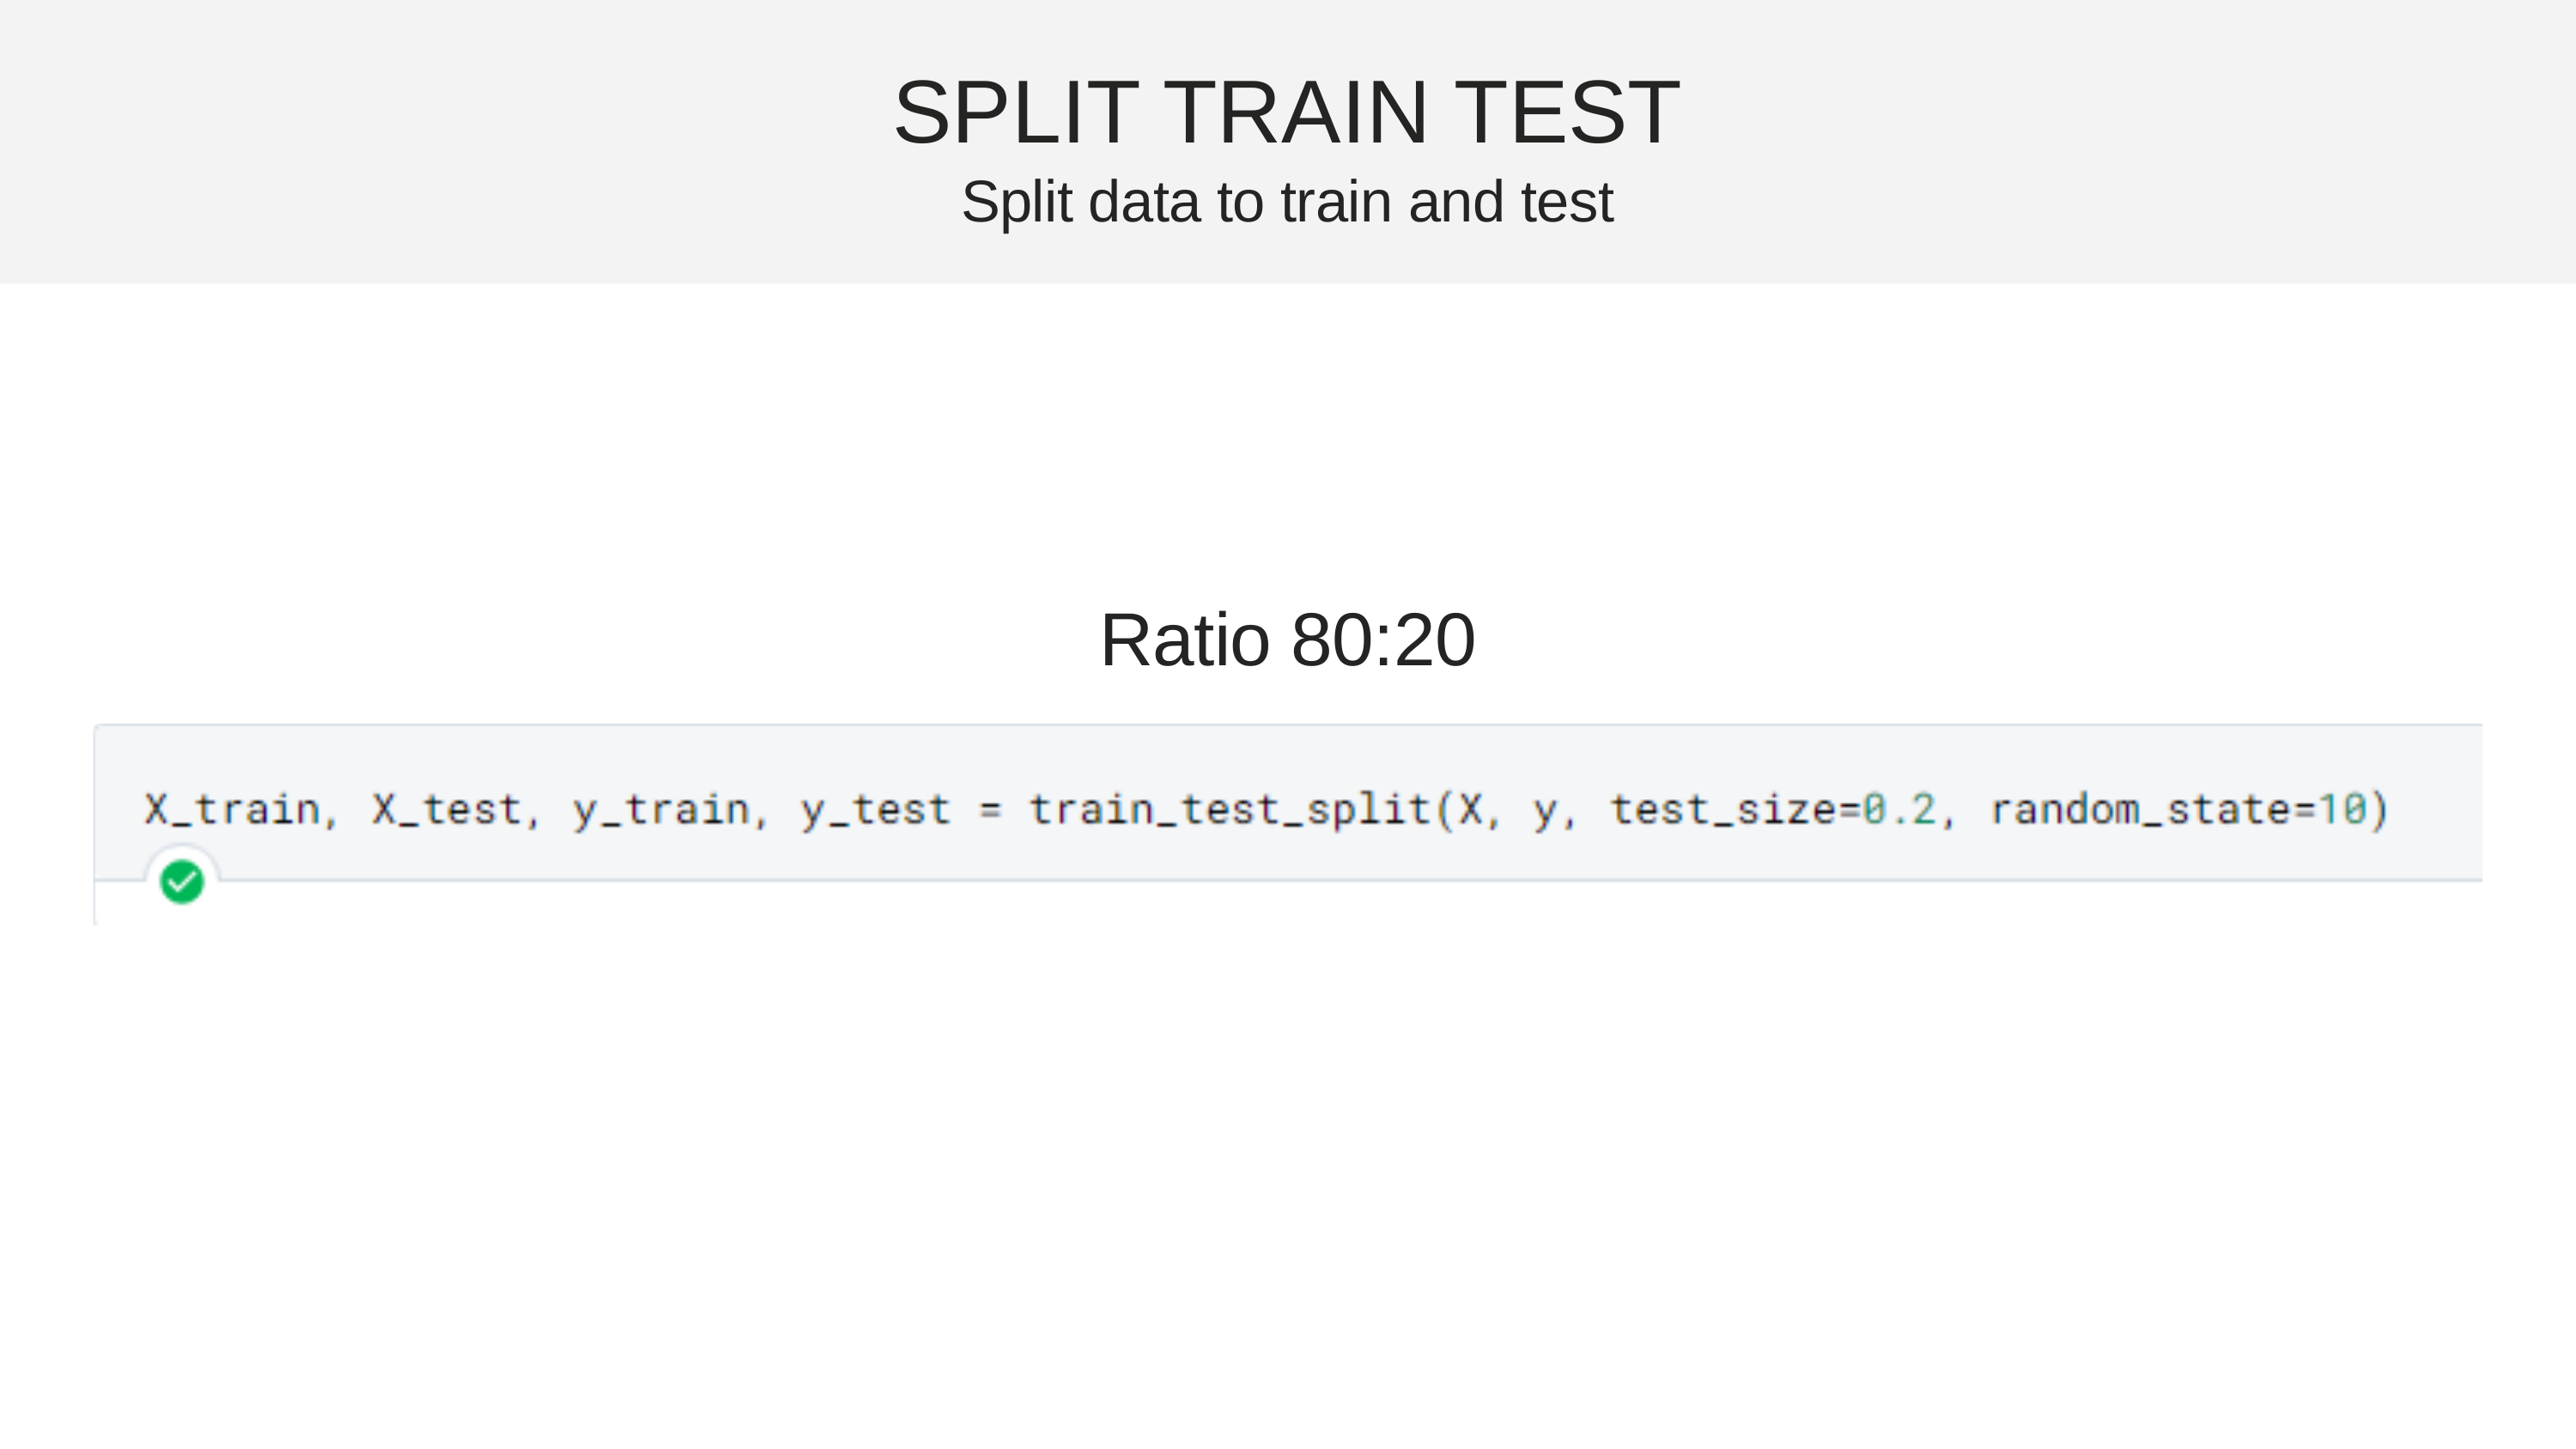

SPLIT TRAIN TEST
Split data to train and test
Ratio 80:20